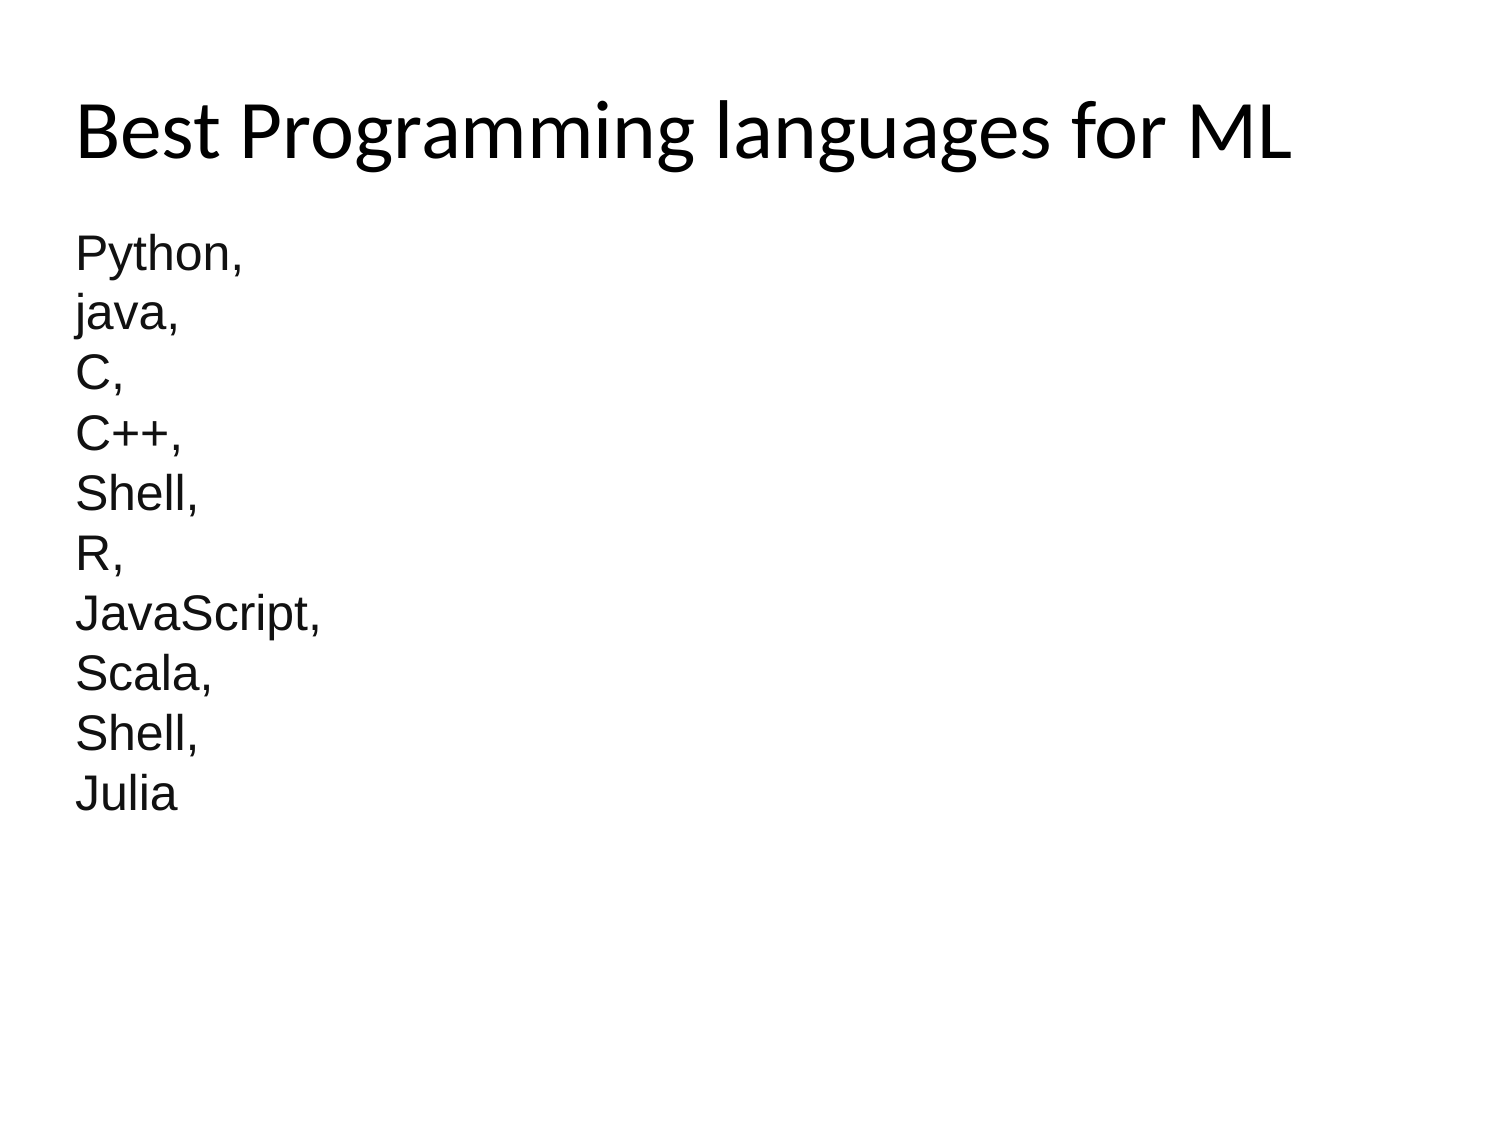

# Best Programming languages for ML
Python,
java,
C,
C++,
Shell,
R,
JavaScript,
Scala,
Shell,
Julia